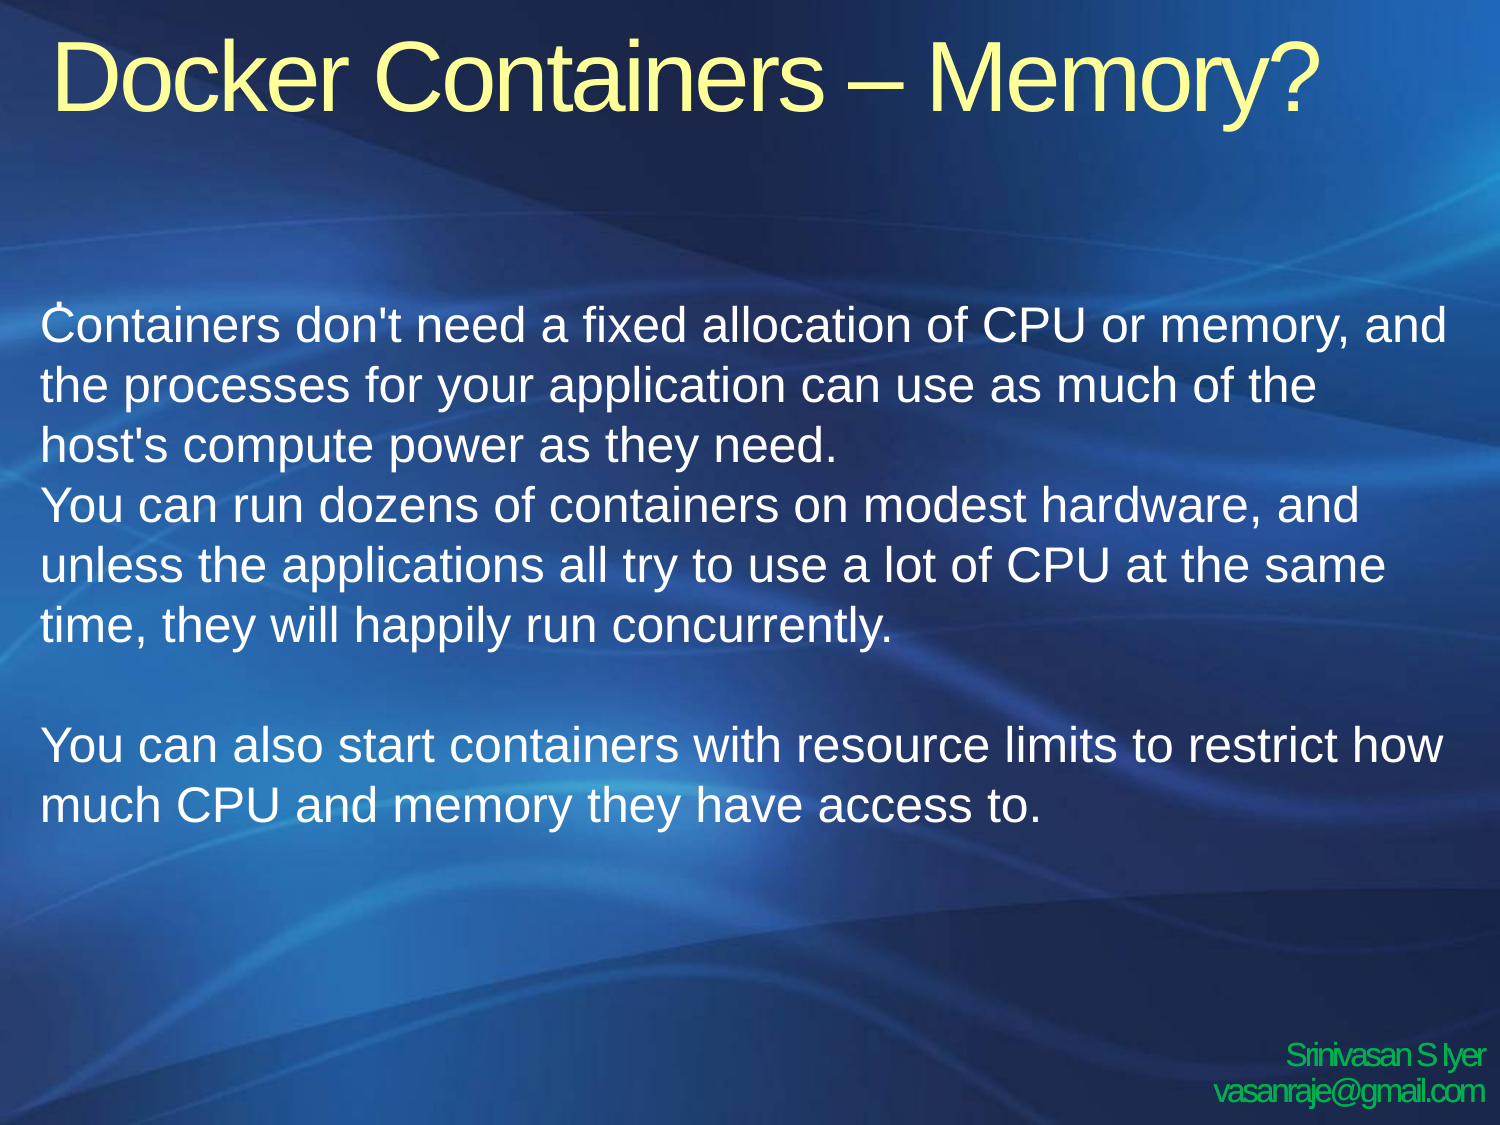

Docker Containers – Memory?
.
Containers don't need a fixed allocation of CPU or memory, and the processes for your application can use as much of the host's compute power as they need.
You can run dozens of containers on modest hardware, and unless the applications all try to use a lot of CPU at the same time, they will happily run concurrently.

You can also start containers with resource limits to restrict how much CPU and memory they have access to.